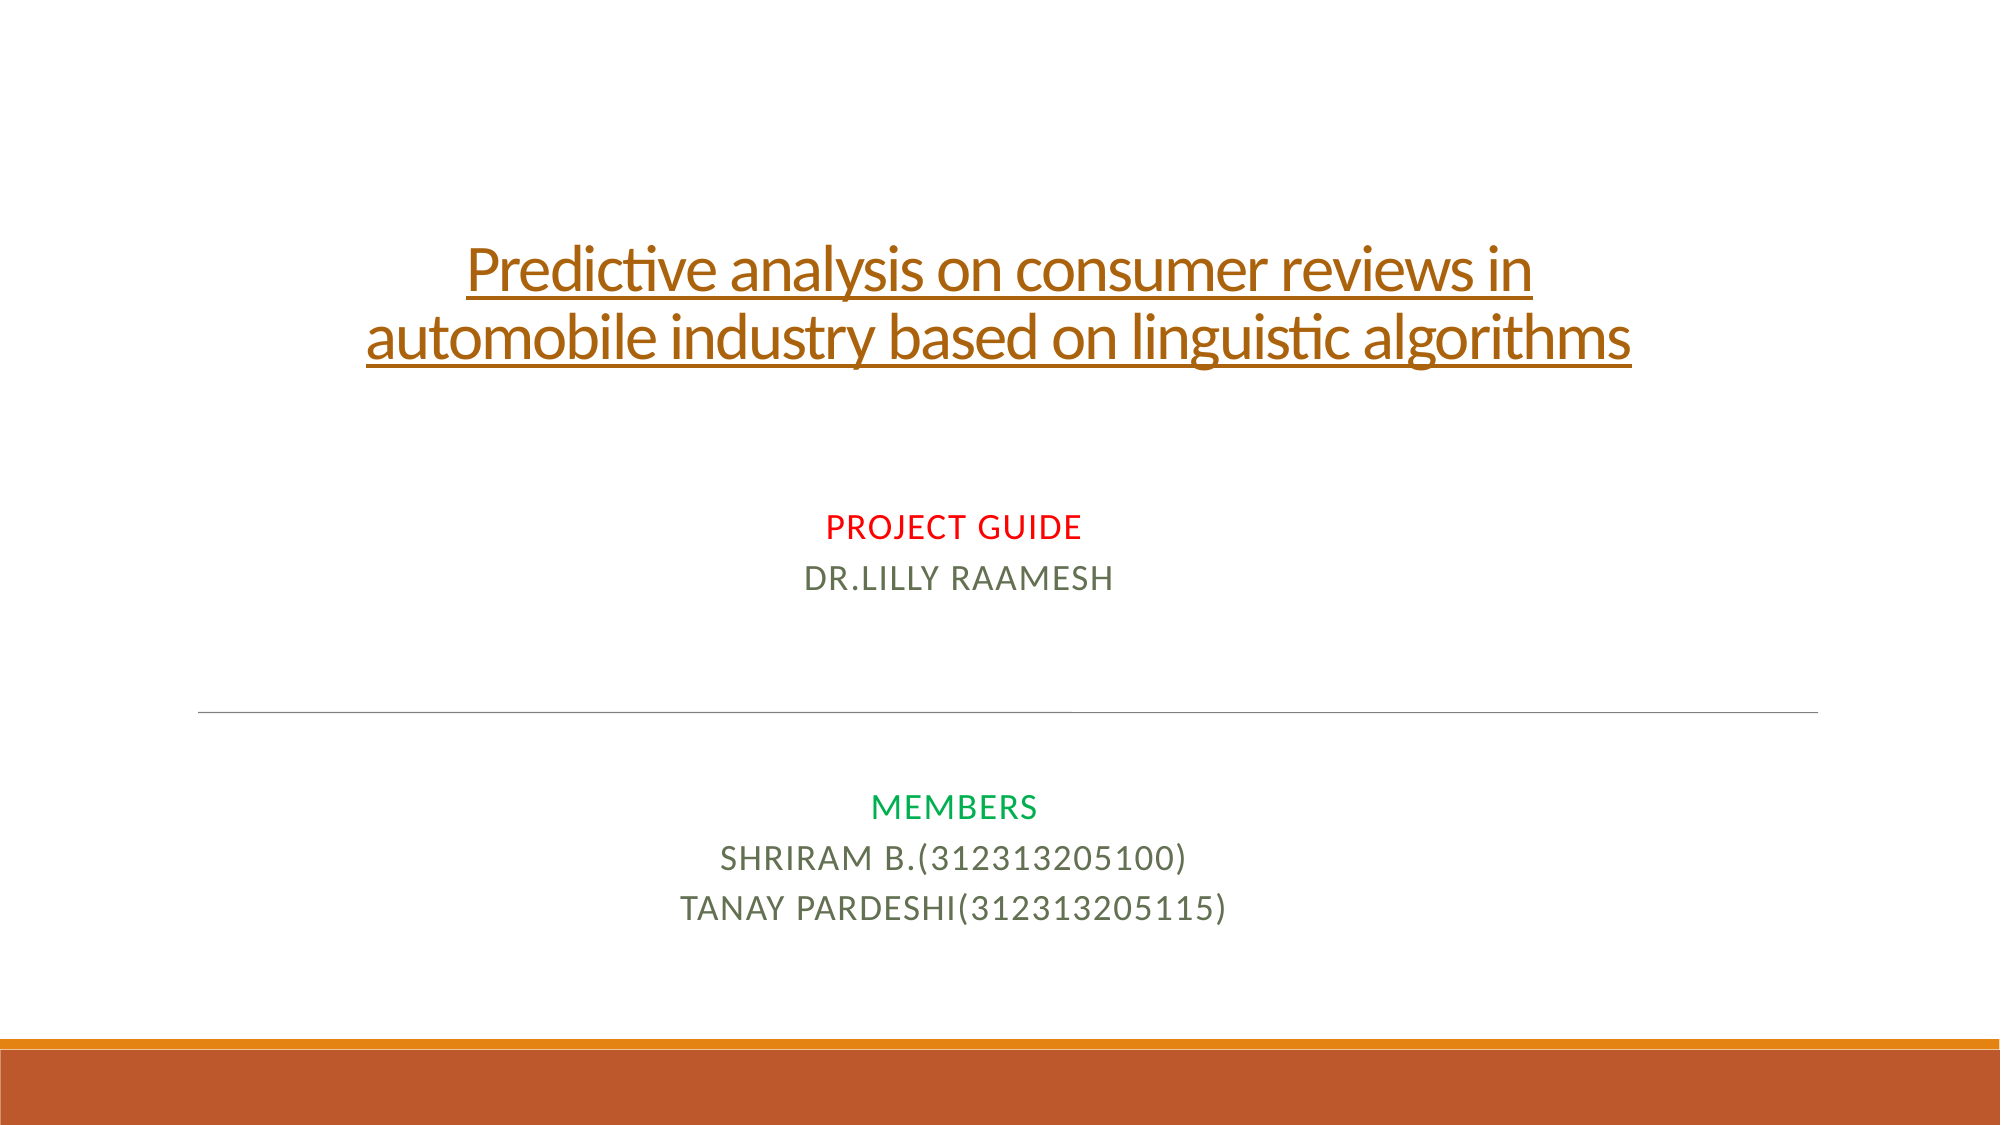

# Predictive analysis on consumer reviews in automobile industry based on linguistic algorithms
PROJECT GUIDE
 Dr.Lilly Raamesh

MEMBERS
Shriram B.(312313205100)
Tanay Pardeshi(312313205115)